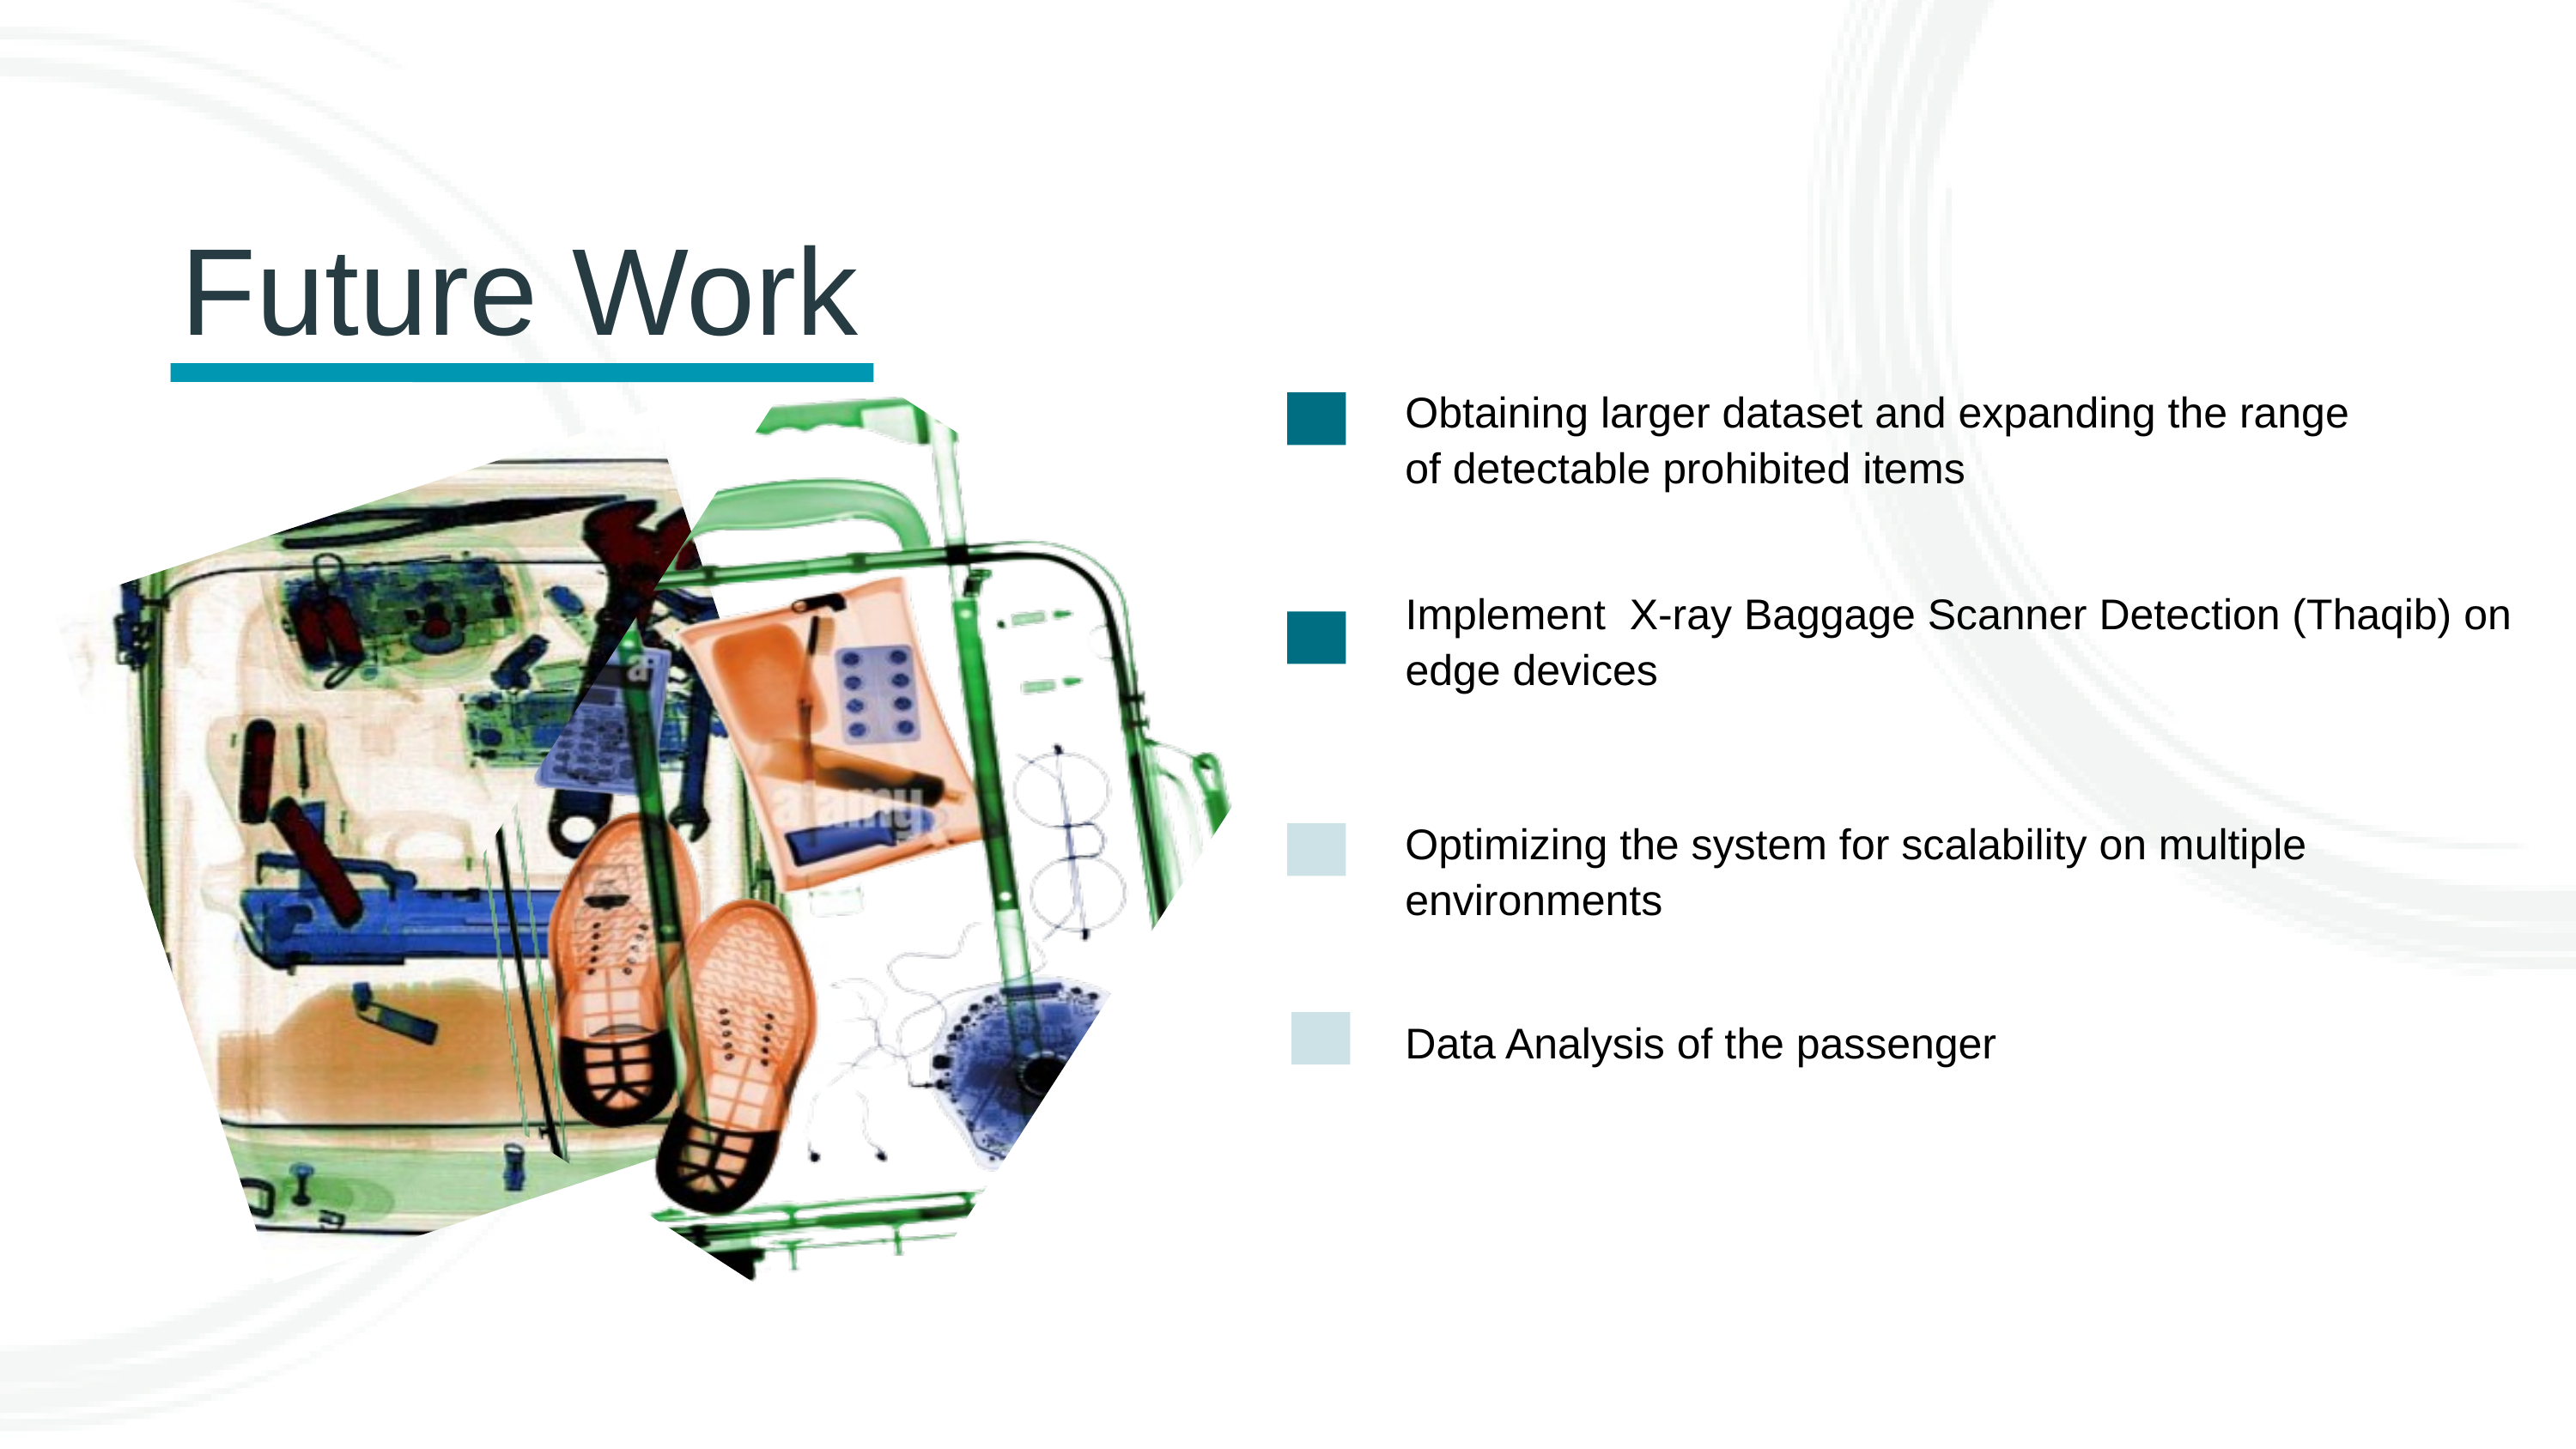

Future Work

Obtaining larger dataset and expanding the range of detectable prohibited items

Implement  X-ray Baggage Scanner Detection (Thaqib) on edge devices

Optimizing the system for scalability on multiple environments

Data Analysis of the passenger